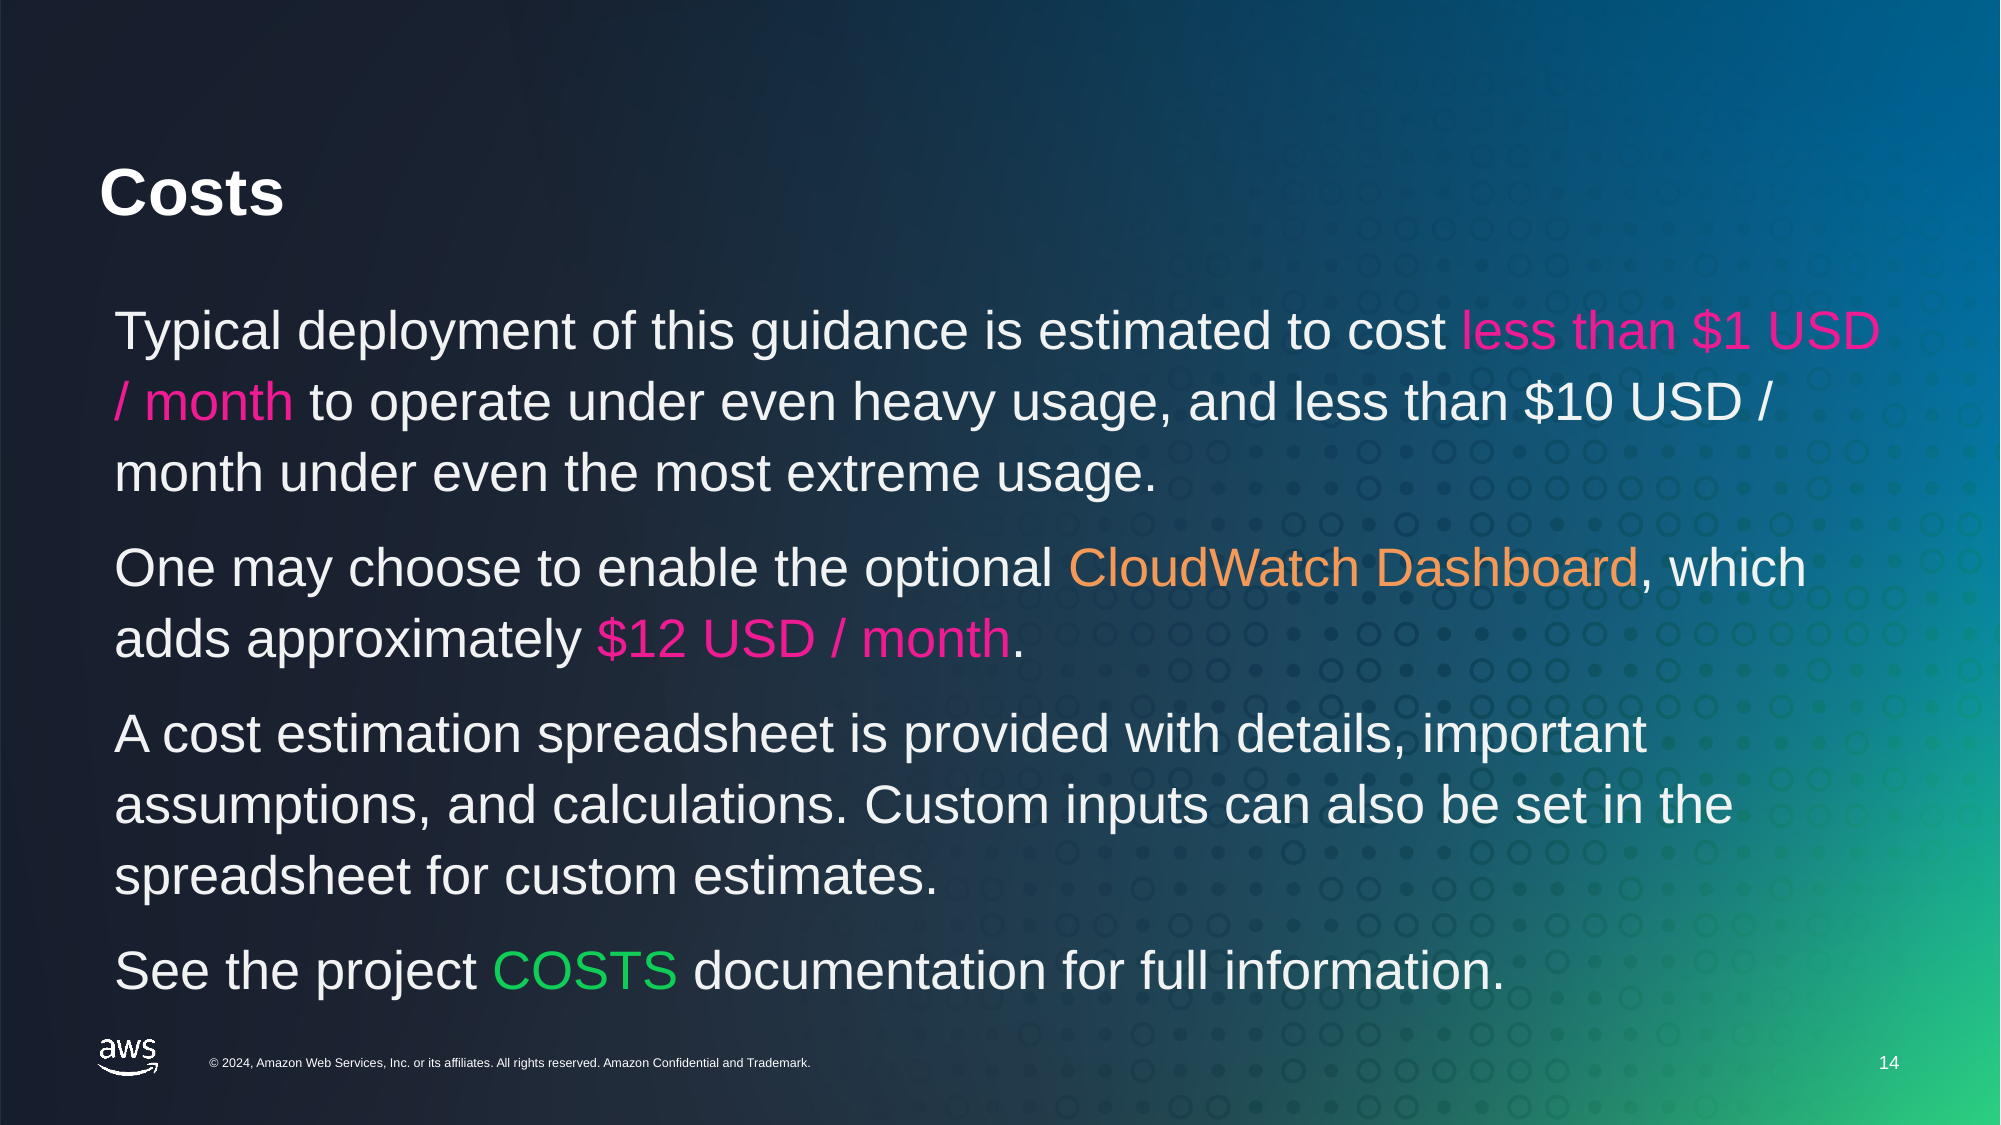

# Costs
Typical deployment of this guidance is estimated to cost less than $1 USD / month to operate under even heavy usage, and less than $10 USD / month under even the most extreme usage.
One may choose to enable the optional CloudWatch Dashboard, which adds approximately $12 USD / month.
A cost estimation spreadsheet is provided with details, important assumptions, and calculations. Custom inputs can also be set in the spreadsheet for custom estimates.
See the project COSTS documentation for full information.
14